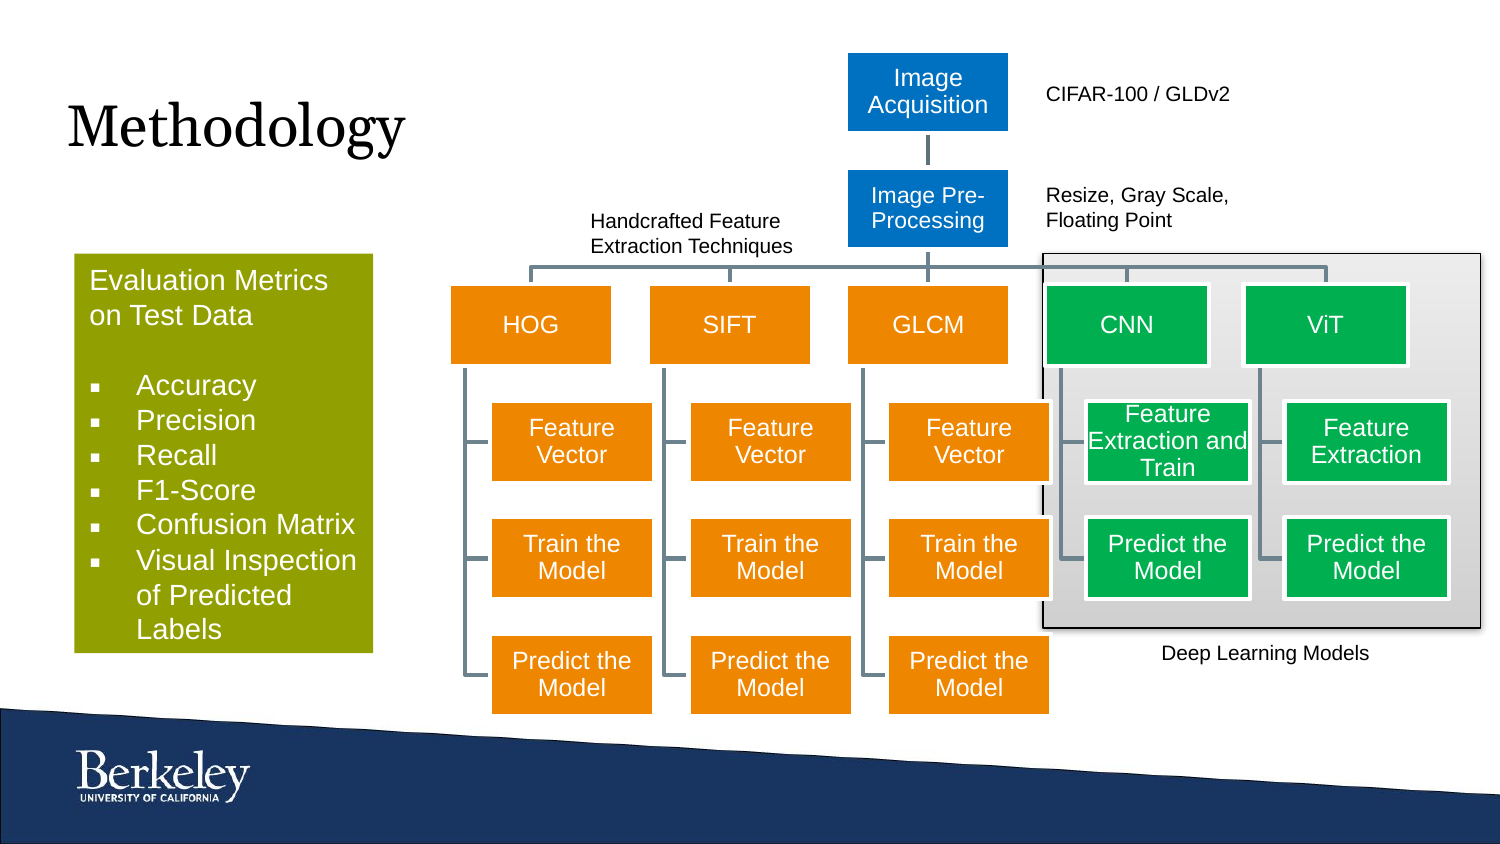

Image Acquisition

Image Pre-Processing

HOG

SIFT

GLCM

CNN

ViT

Feature Vector

Feature Vector

Feature Vector

Feature Extraction and Train

Feature Extraction

Train the Model

Train the Model

Train the Model

Predict the Model

Predict the Model

Predict the Model

Predict the Model

Predict the Model
# Methodology
CIFAR-100 / GLDv2
Resize, Gray Scale, Floating Point
Handcrafted Feature Extraction Techniques
Evaluation Metrics on Test Data

Accuracy
Precision
Recall
F1-Score
Confusion Matrix
Visual Inspection of Predicted Labels

Deep Learning Models